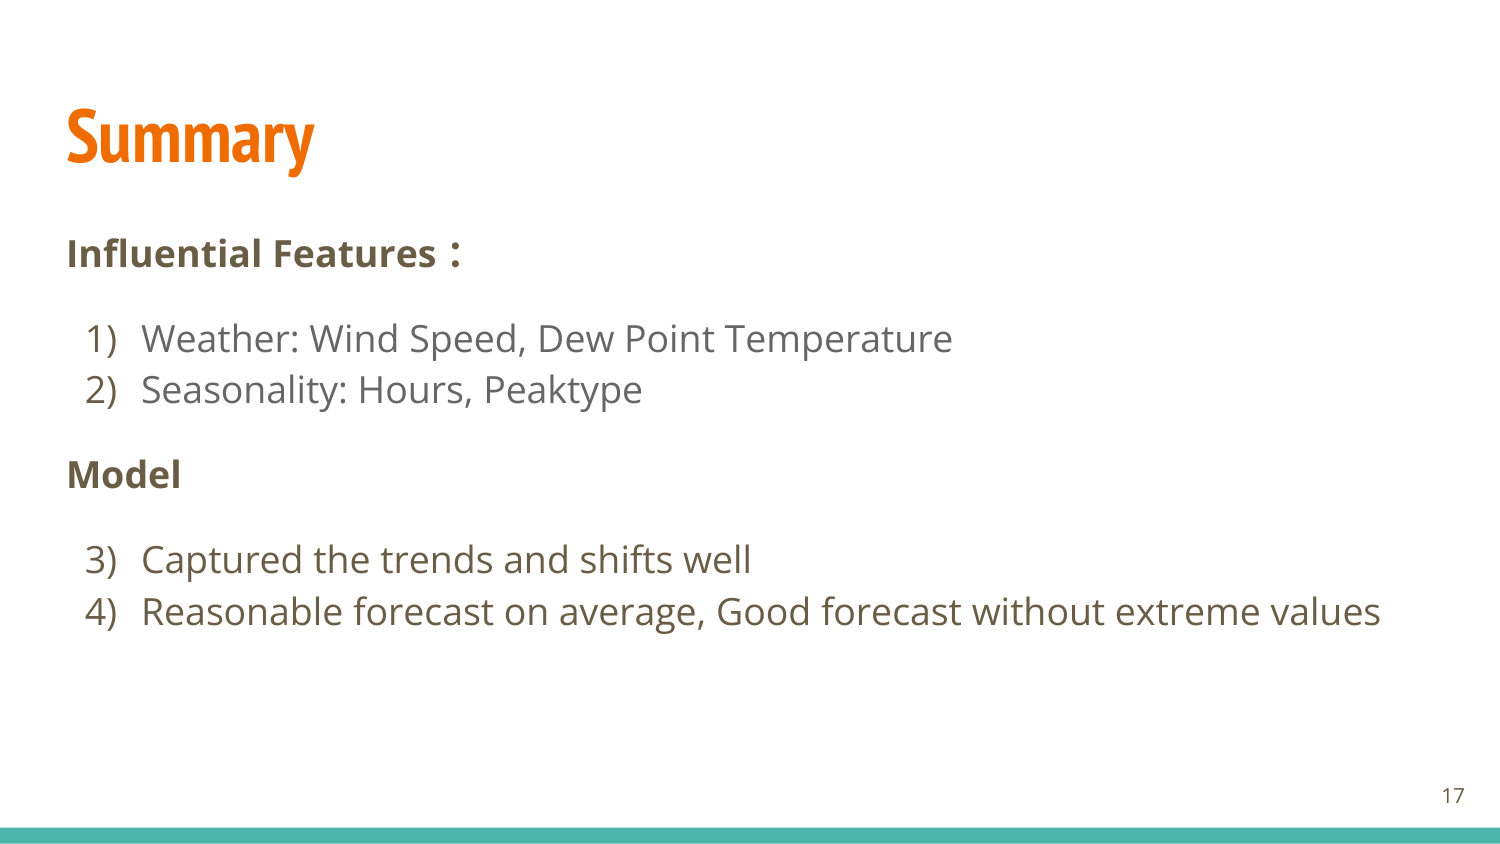

# Summary
Influential Features：
Weather: Wind Speed, Dew Point Temperature
Seasonality: Hours, Peaktype
Model
Captured the trends and shifts well
Reasonable forecast on average, Good forecast without extreme values
17